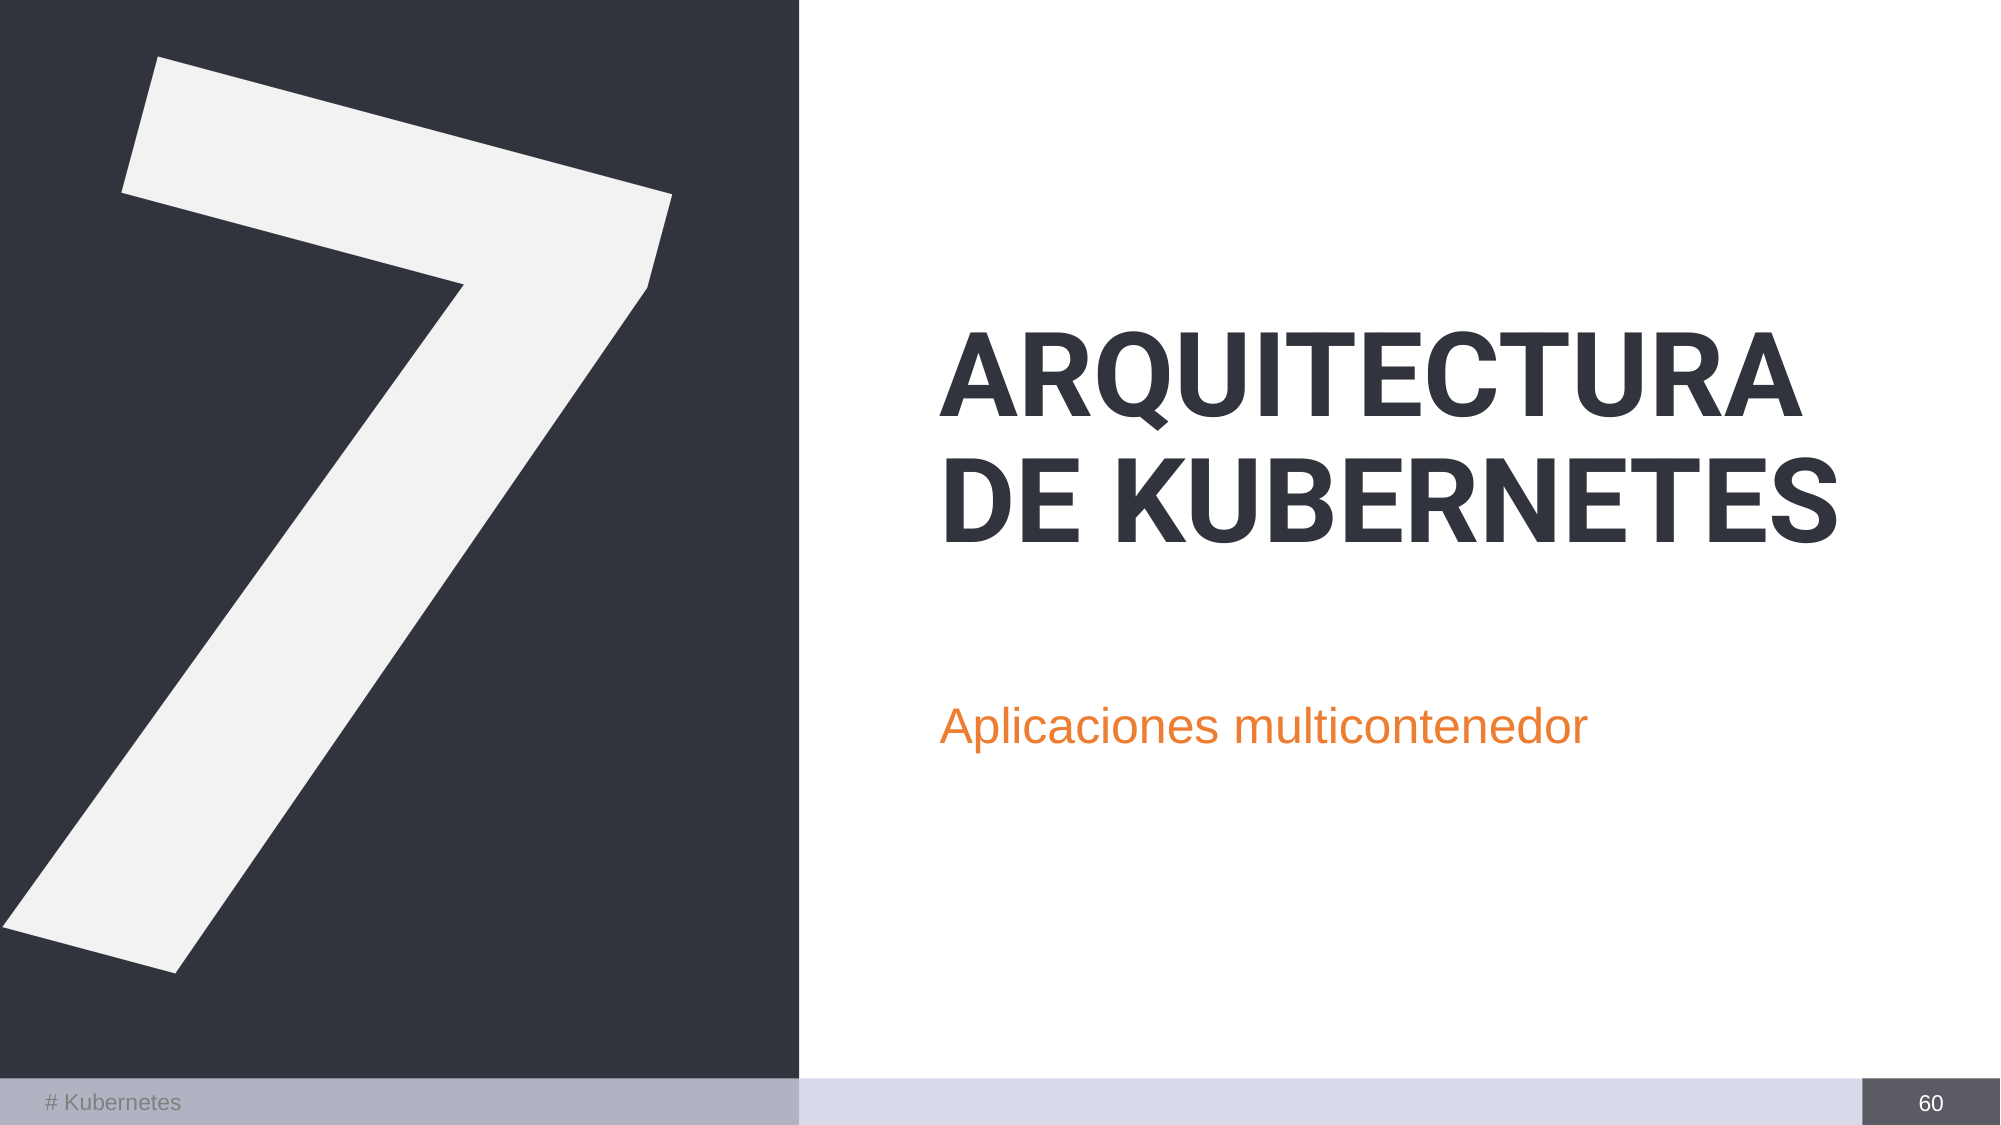

7
# ARQUITECTURA DE KUBERNETES
Aplicaciones multicontenedor
# Kubernetes
60